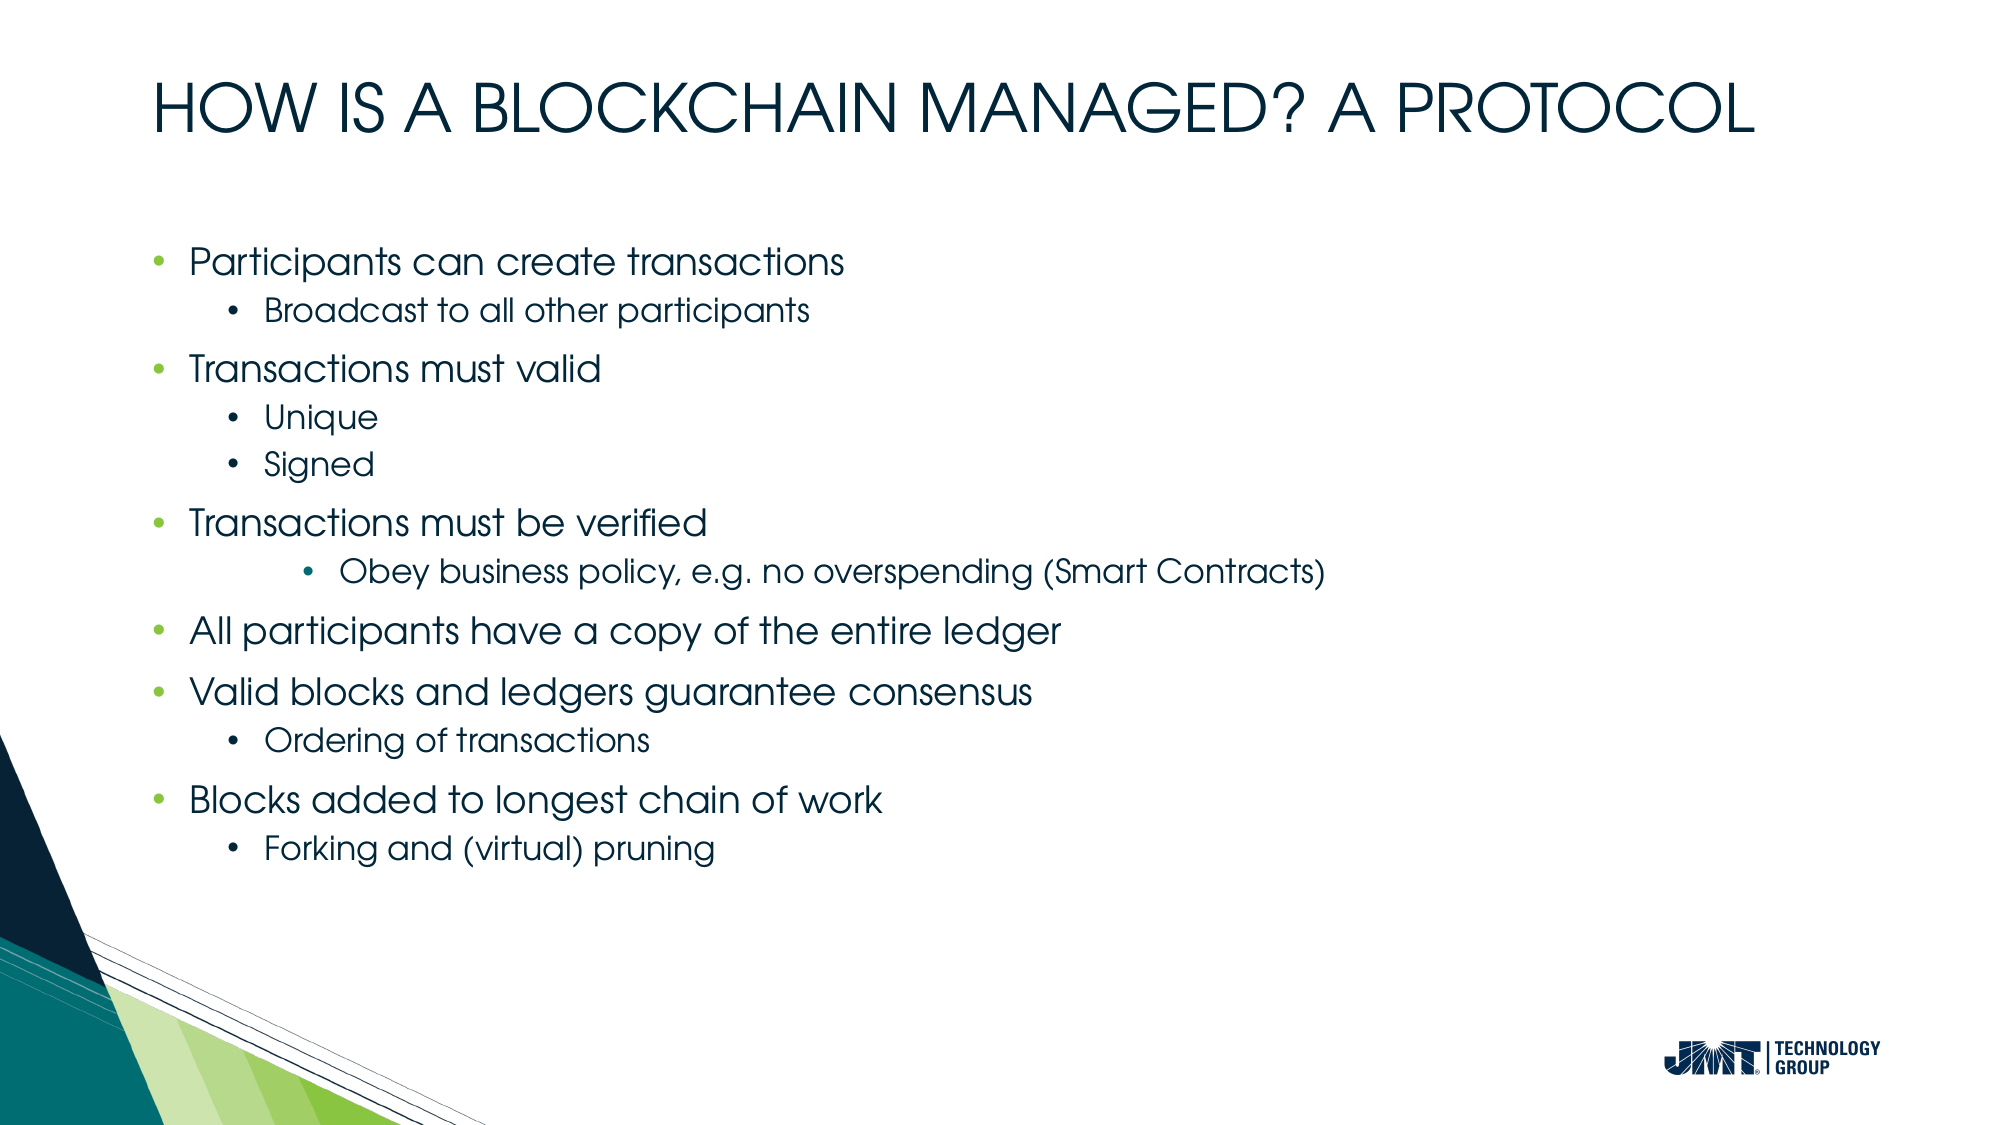

# How is a blockchain managed? A Protocol
Participants can create transactions
Broadcast to all other participants
Transactions must valid
Unique
Signed
Transactions must be verified
Obey business policy, e.g. no overspending (Smart Contracts)
All participants have a copy of the entire ledger
Valid blocks and ledgers guarantee consensus
Ordering of transactions
Blocks added to longest chain of work
Forking and (virtual) pruning